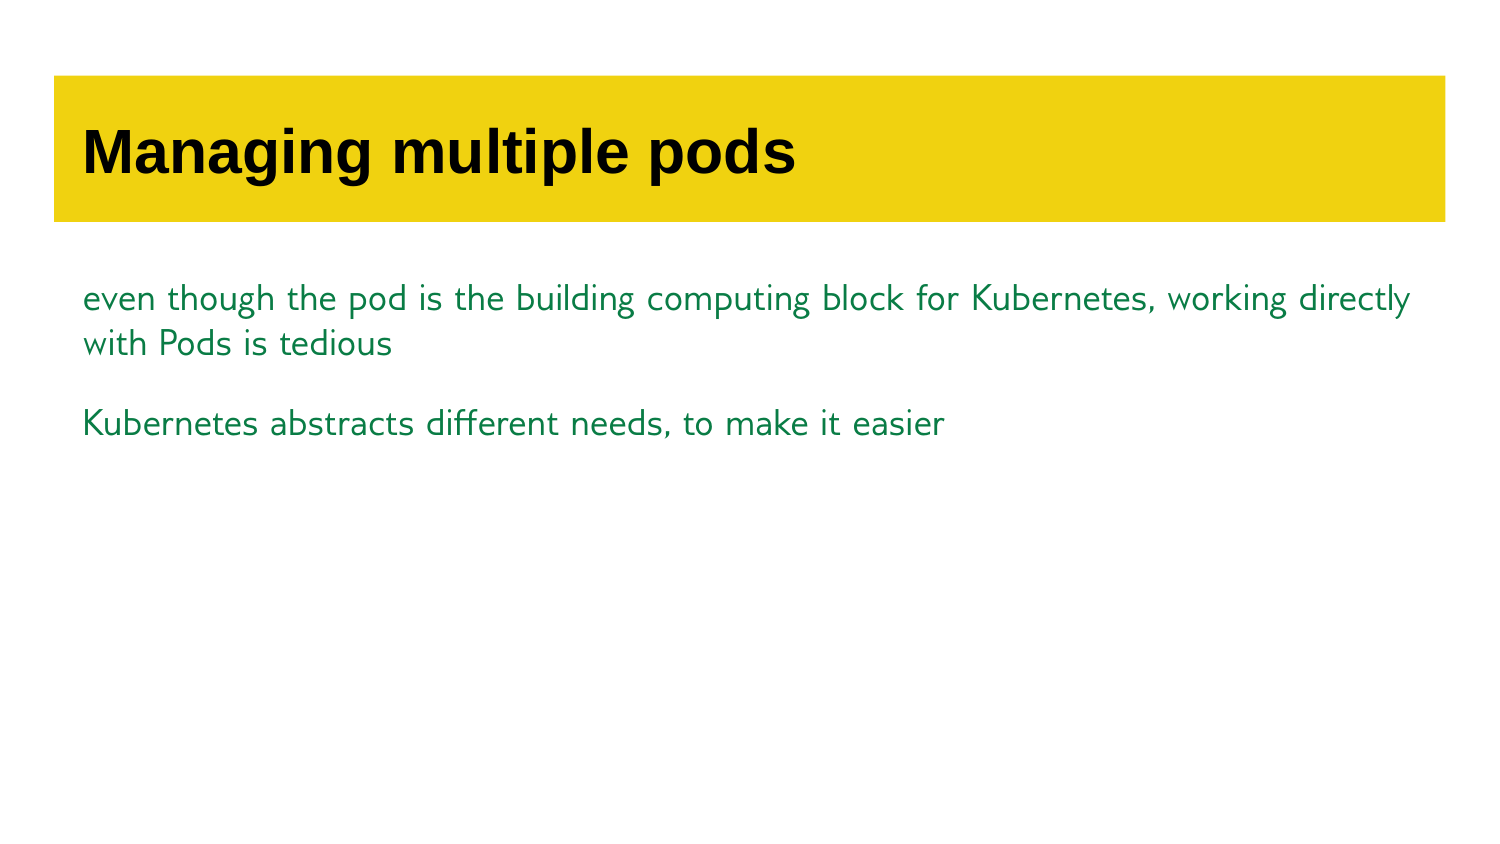

# Managing multiple pods
even though the pod is the building computing block for Kubernetes, working directly with Pods is tedious

Kubernetes abstracts different needs, to make it easier